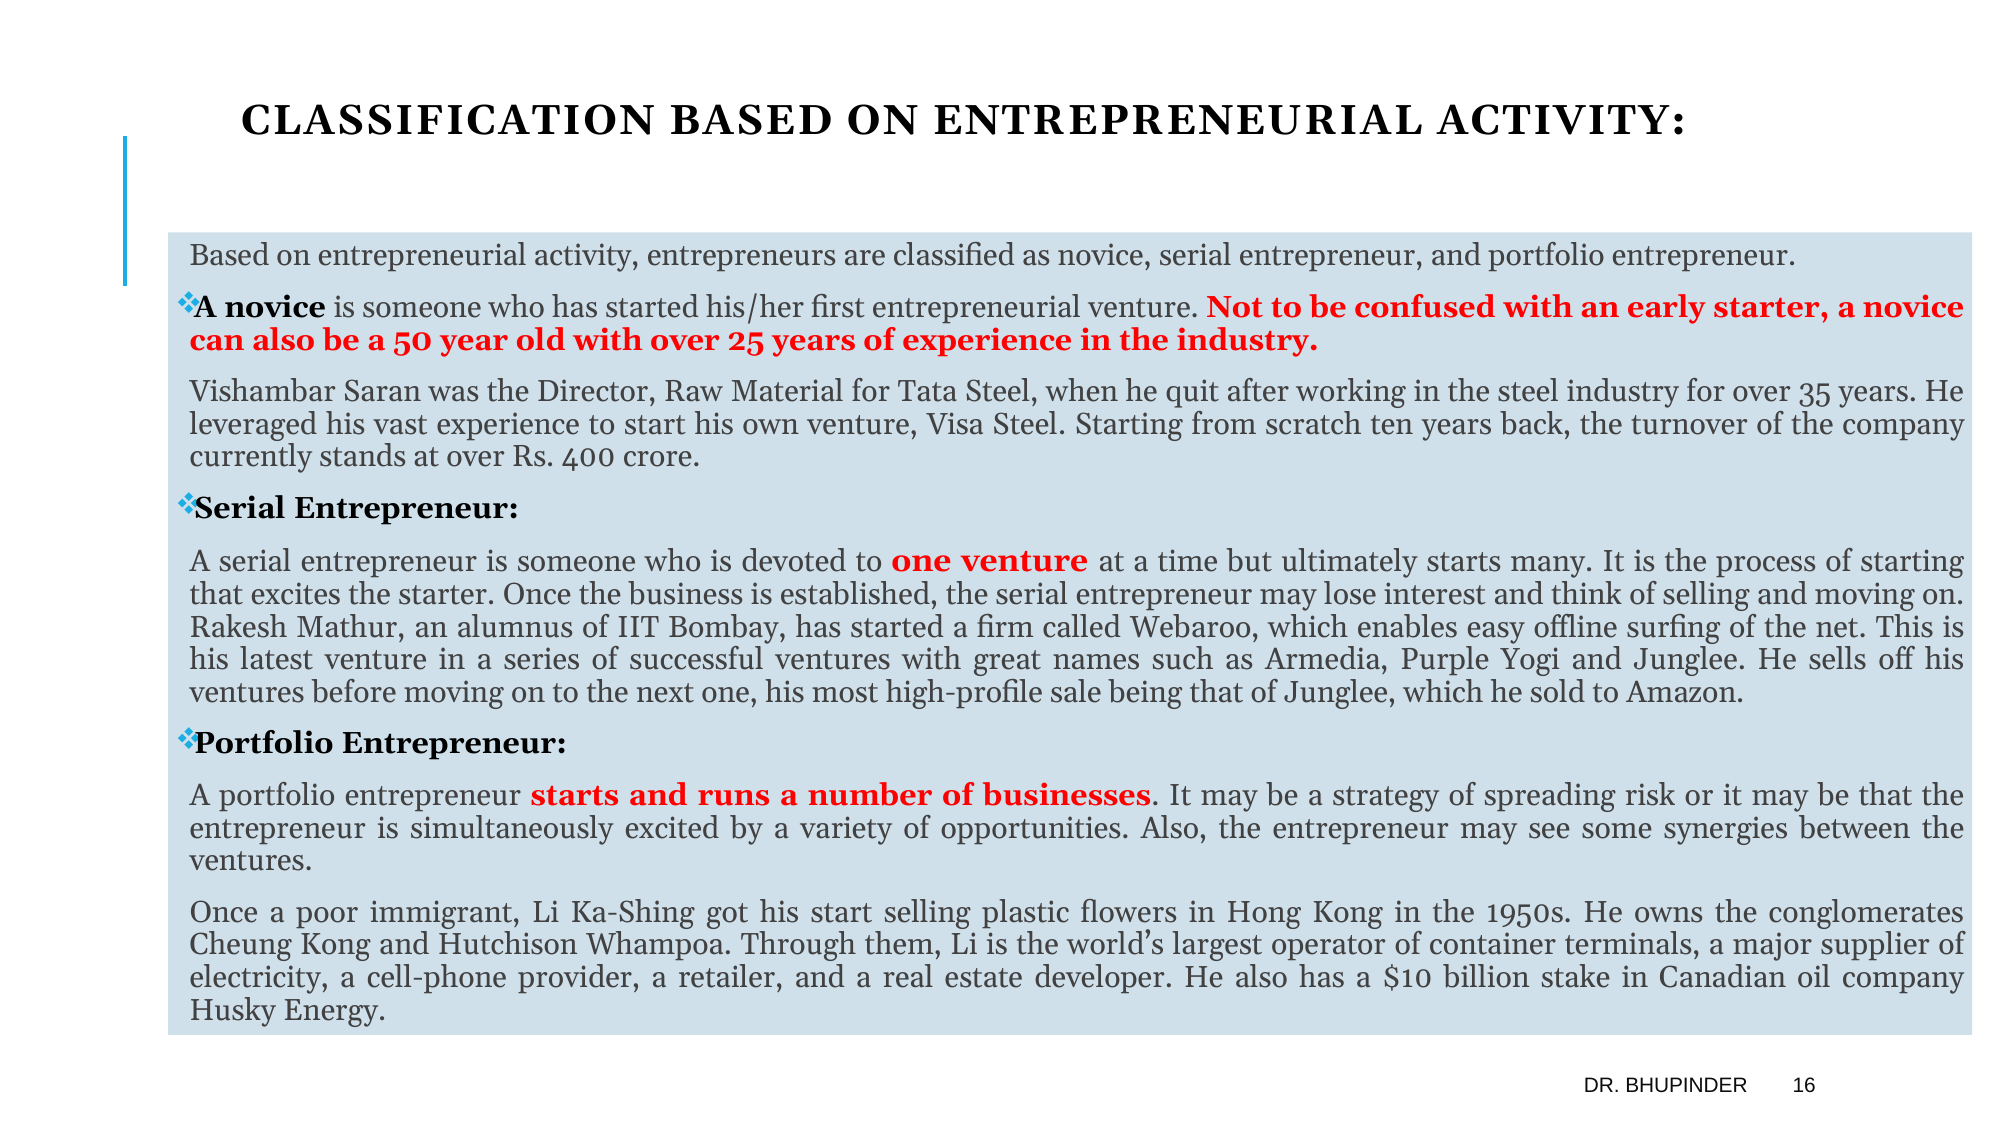

# Classification Based on Entrepreneurial Activity:
Based on entrepreneurial activity, entrepreneurs are classified as novice, serial entrepreneur, and portfolio entrepreneur.
A novice is someone who has started his/her first entrepreneurial venture. Not to be confused with an early starter, a novice can also be a 50 year old with over 25 years of experience in the industry.
Vishambar Saran was the Director, Raw Material for Tata Steel, when he quit after working in the steel industry for over 35 years. He leveraged his vast experience to start his own venture, Visa Steel. Starting from scratch ten years back, the turnover of the company currently stands at over Rs. 400 crore.
Serial Entrepreneur:
A serial entrepreneur is someone who is devoted to one venture at a time but ultimately starts many. It is the process of starting that excites the starter. Once the business is established, the serial entrepreneur may lose interest and think of selling and moving on. Rakesh Mathur, an alumnus of IIT Bombay, has started a firm called Webaroo, which enables easy offline surfing of the net. This is his latest venture in a series of successful ventures with great names such as Armedia, Purple Yogi and Junglee. He sells off his ventures before moving on to the next one, his most high-profile sale being that of Junglee, which he sold to Amazon.
Portfolio Entrepreneur:
A portfolio entrepreneur starts and runs a number of businesses. It may be a strategy of spreading risk or it may be that the entrepreneur is simultaneously excited by a variety of opportunities. Also, the entrepreneur may see some synergies between the ventures.
Once a poor immigrant, Li Ka-Shing got his start selling plastic flowers in Hong Kong in the 1950s. He owns the conglomerates Cheung Kong and Hutchison Whampoa. Through them, Li is the world’s largest operator of container terminals, a major supplier of electricity, a cell-phone provider, a retailer, and a real estate developer. He also has a $10 billion stake in Canadian oil company Husky Energy.

DR. BHUPINDER
16